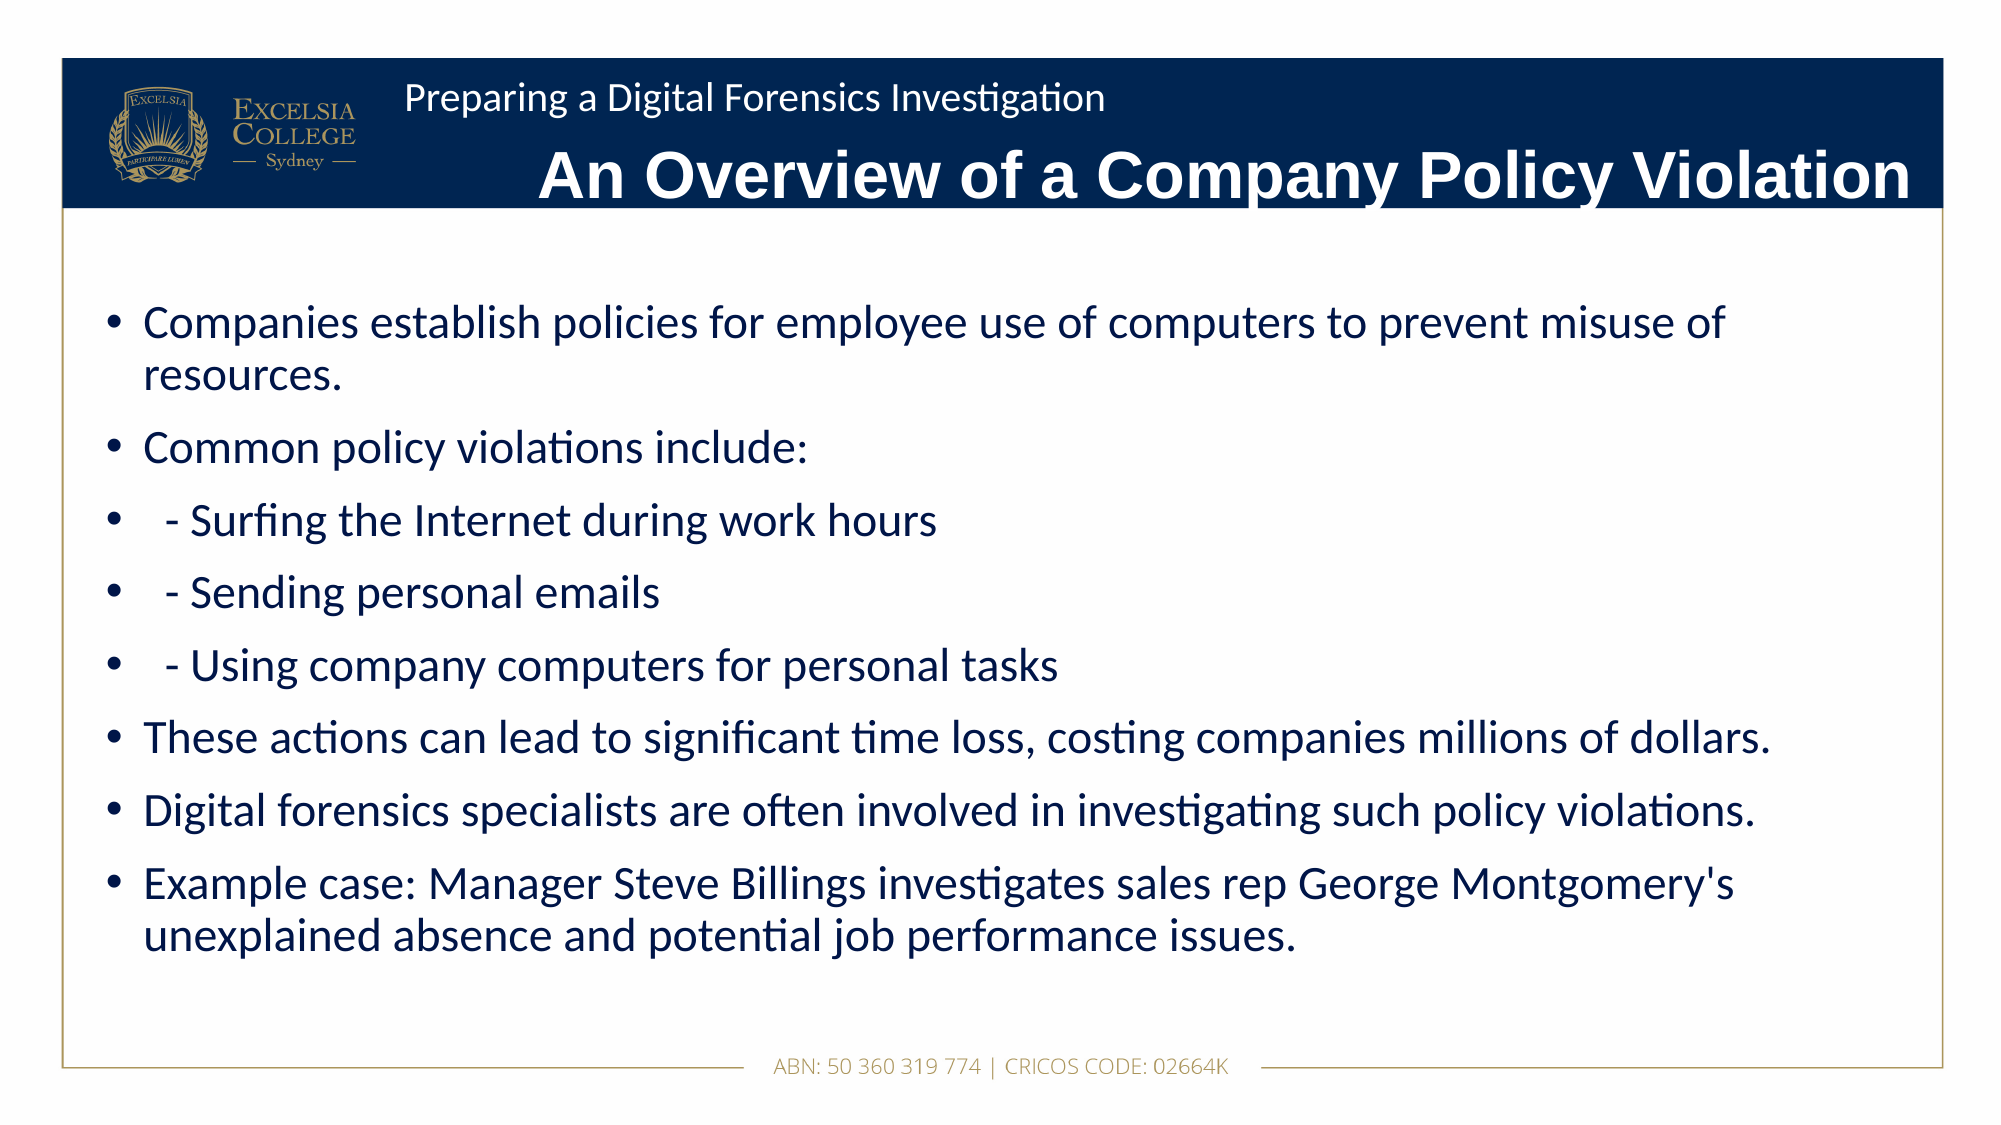

# Preparing a Digital Forensics Investigation
An Overview of a Company Policy Violation
Companies establish policies for employee use of computers to prevent misuse of resources.
Common policy violations include:
  - Surfing the Internet during work hours
  - Sending personal emails
  - Using company computers for personal tasks
These actions can lead to significant time loss, costing companies millions of dollars.
Digital forensics specialists are often involved in investigating such policy violations.
Example case: Manager Steve Billings investigates sales rep George Montgomery's unexplained absence and potential job performance issues.